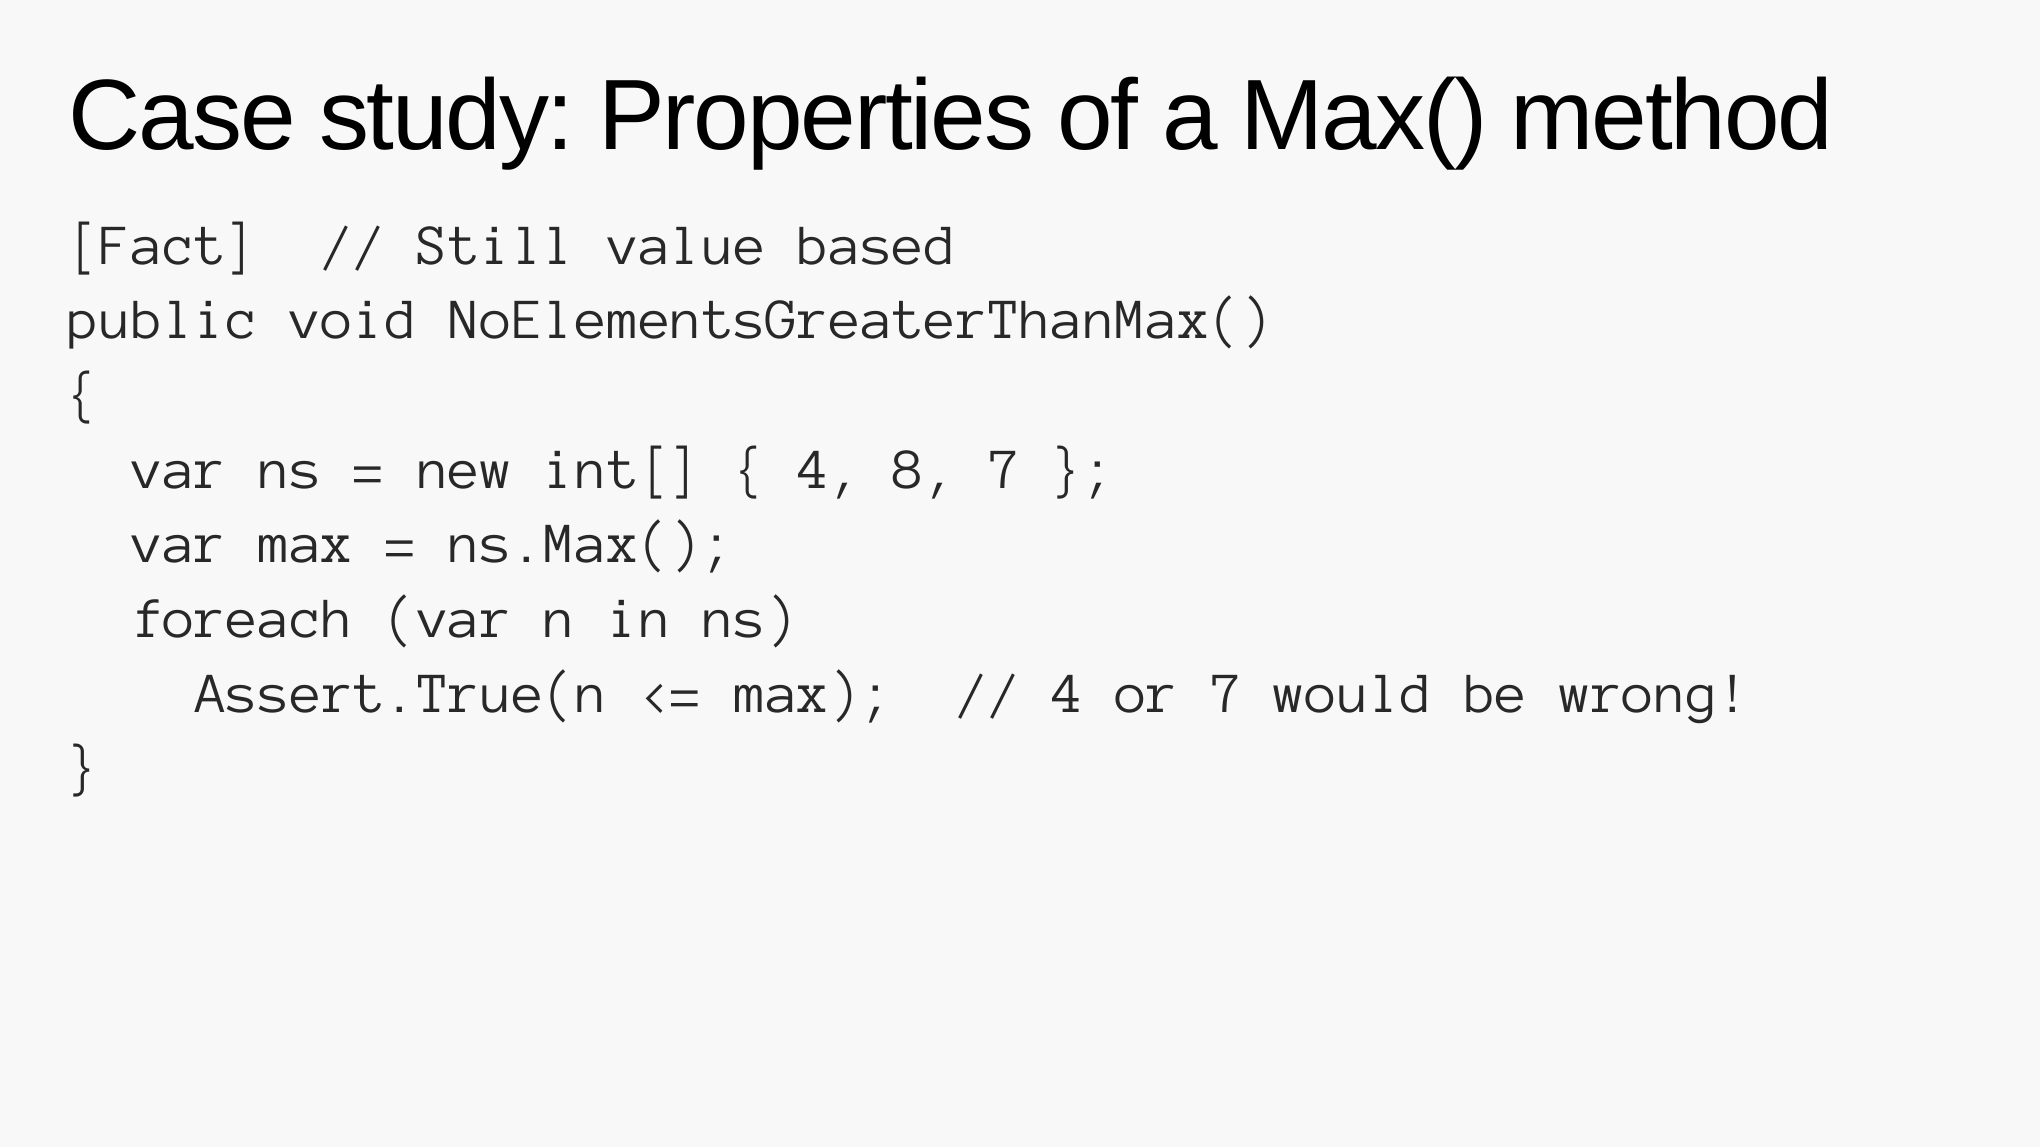

# Case study: Properties of a Max() method
[Fact]  // Still value based
public void NoElementsGreaterThanMax()
{
  var ns = new int[] { 4, 8, 7 };
  var max = ns.Max();
  foreach (var n in ns)
    Assert.True(n <= max);  // 4 or 7 would be wrong!
}